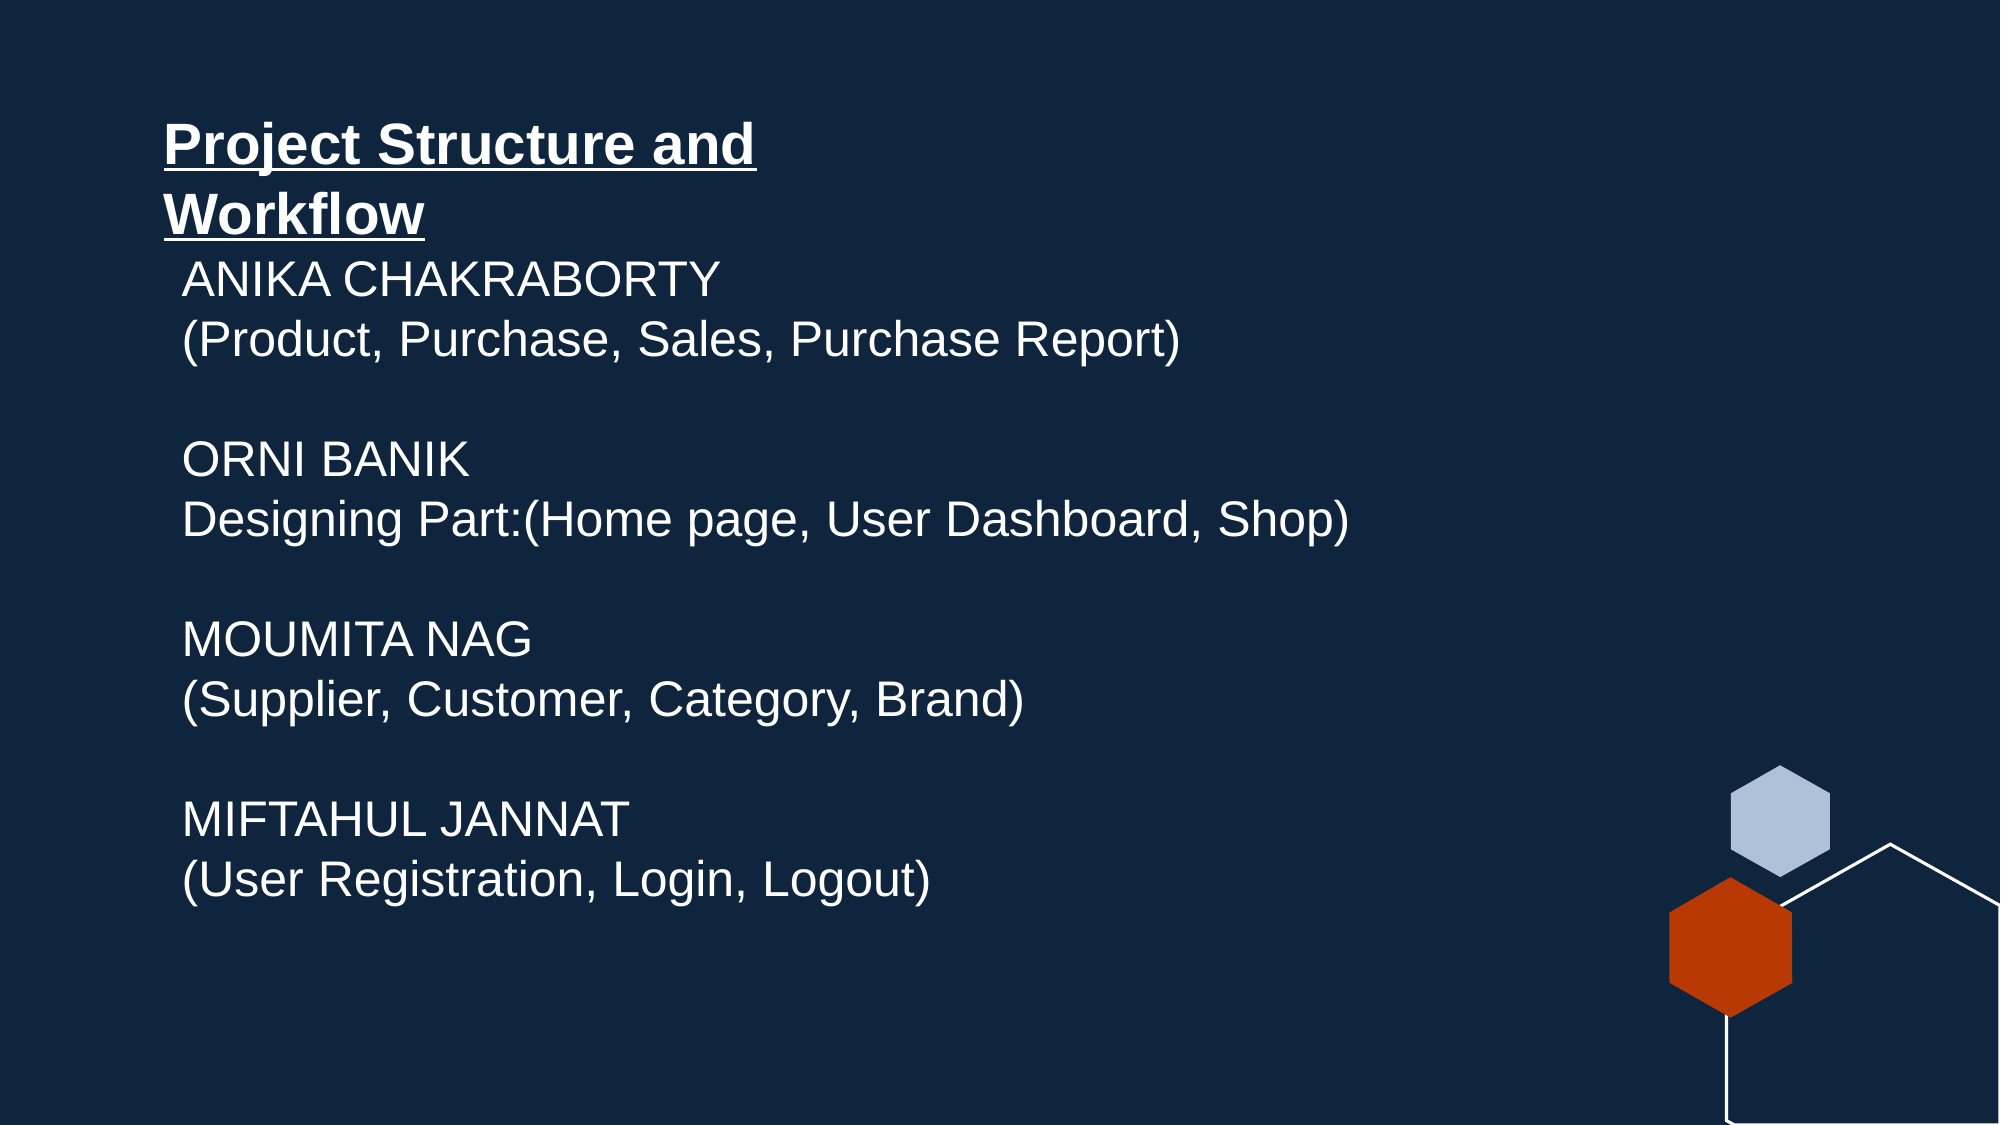

Project Structure and Workflow
ANIKA CHAKRABORTY
(Product, Purchase, Sales, Purchase Report)

ORNI BANIK
Designing Part:(Home page, User Dashboard, Shop)

MOUMITA NAG
(Supplier, Customer, Category, Brand)

MIFTAHUL JANNAT
(User Registration, Login, Logout)